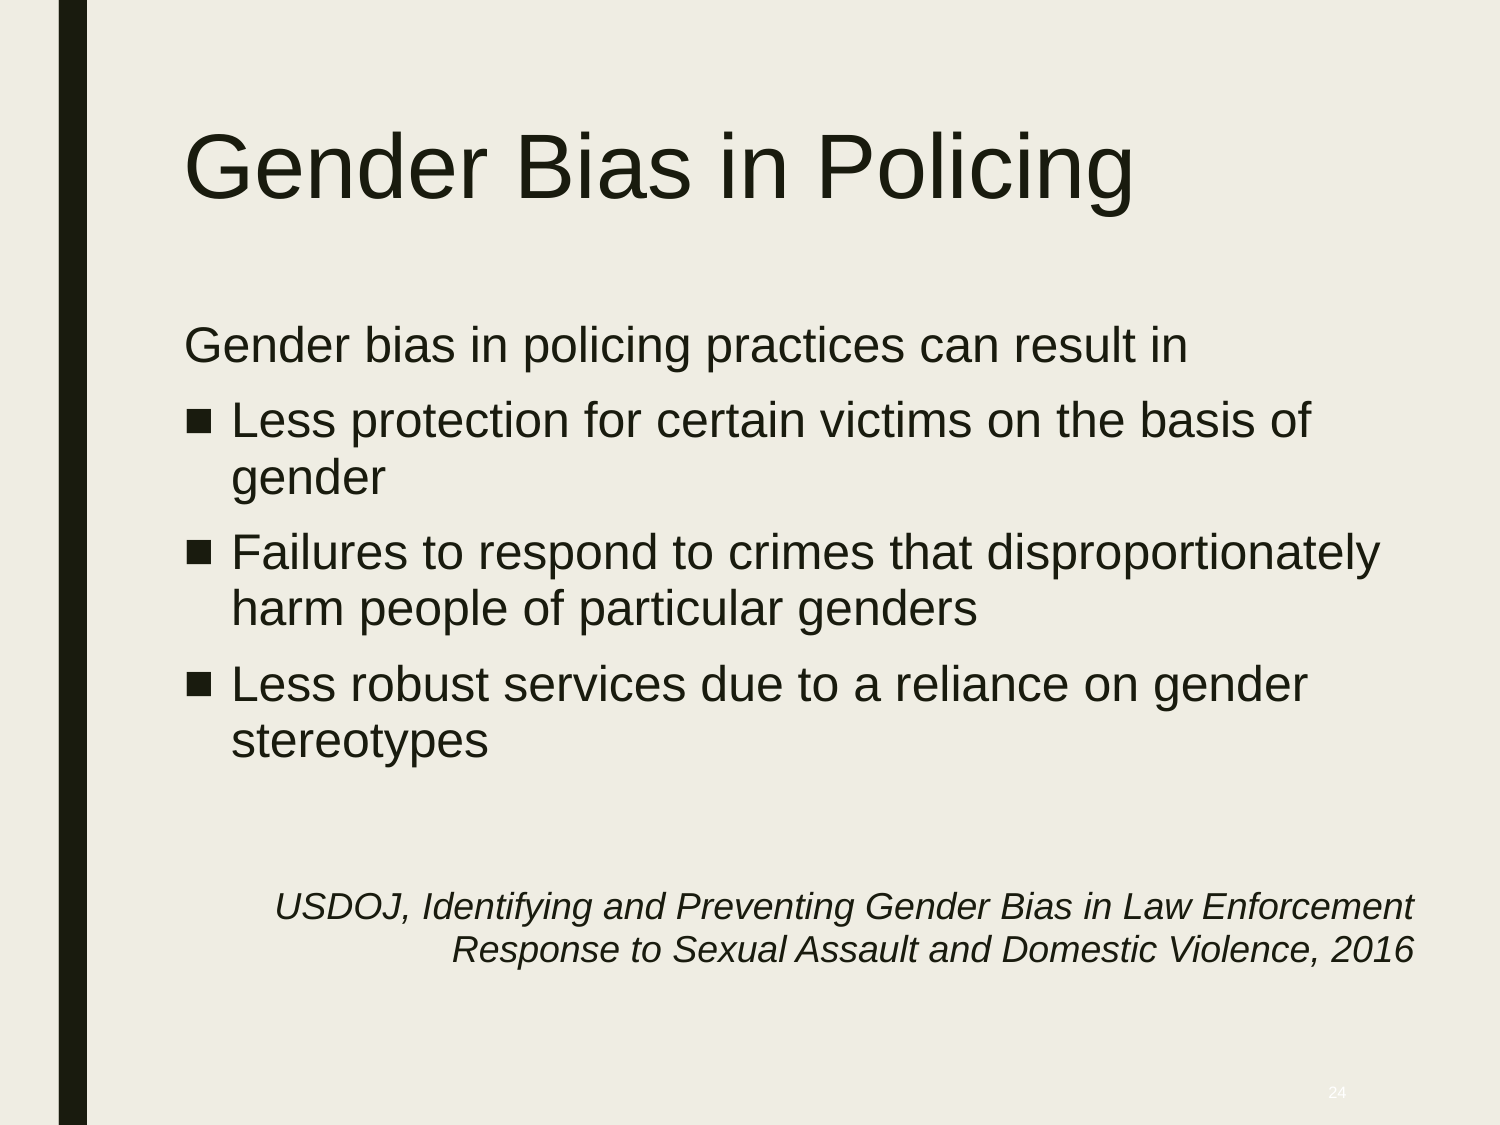

# Gender Bias in Policing
Gender bias in policing practices can result in
Less protection for certain victims on the basis of gender
Failures to respond to crimes that disproportionately harm people of particular genders
Less robust services due to a reliance on gender stereotypes

USDOJ, Identifying and Preventing Gender Bias in Law Enforcement Response to Sexual Assault and Domestic Violence, 2016

24